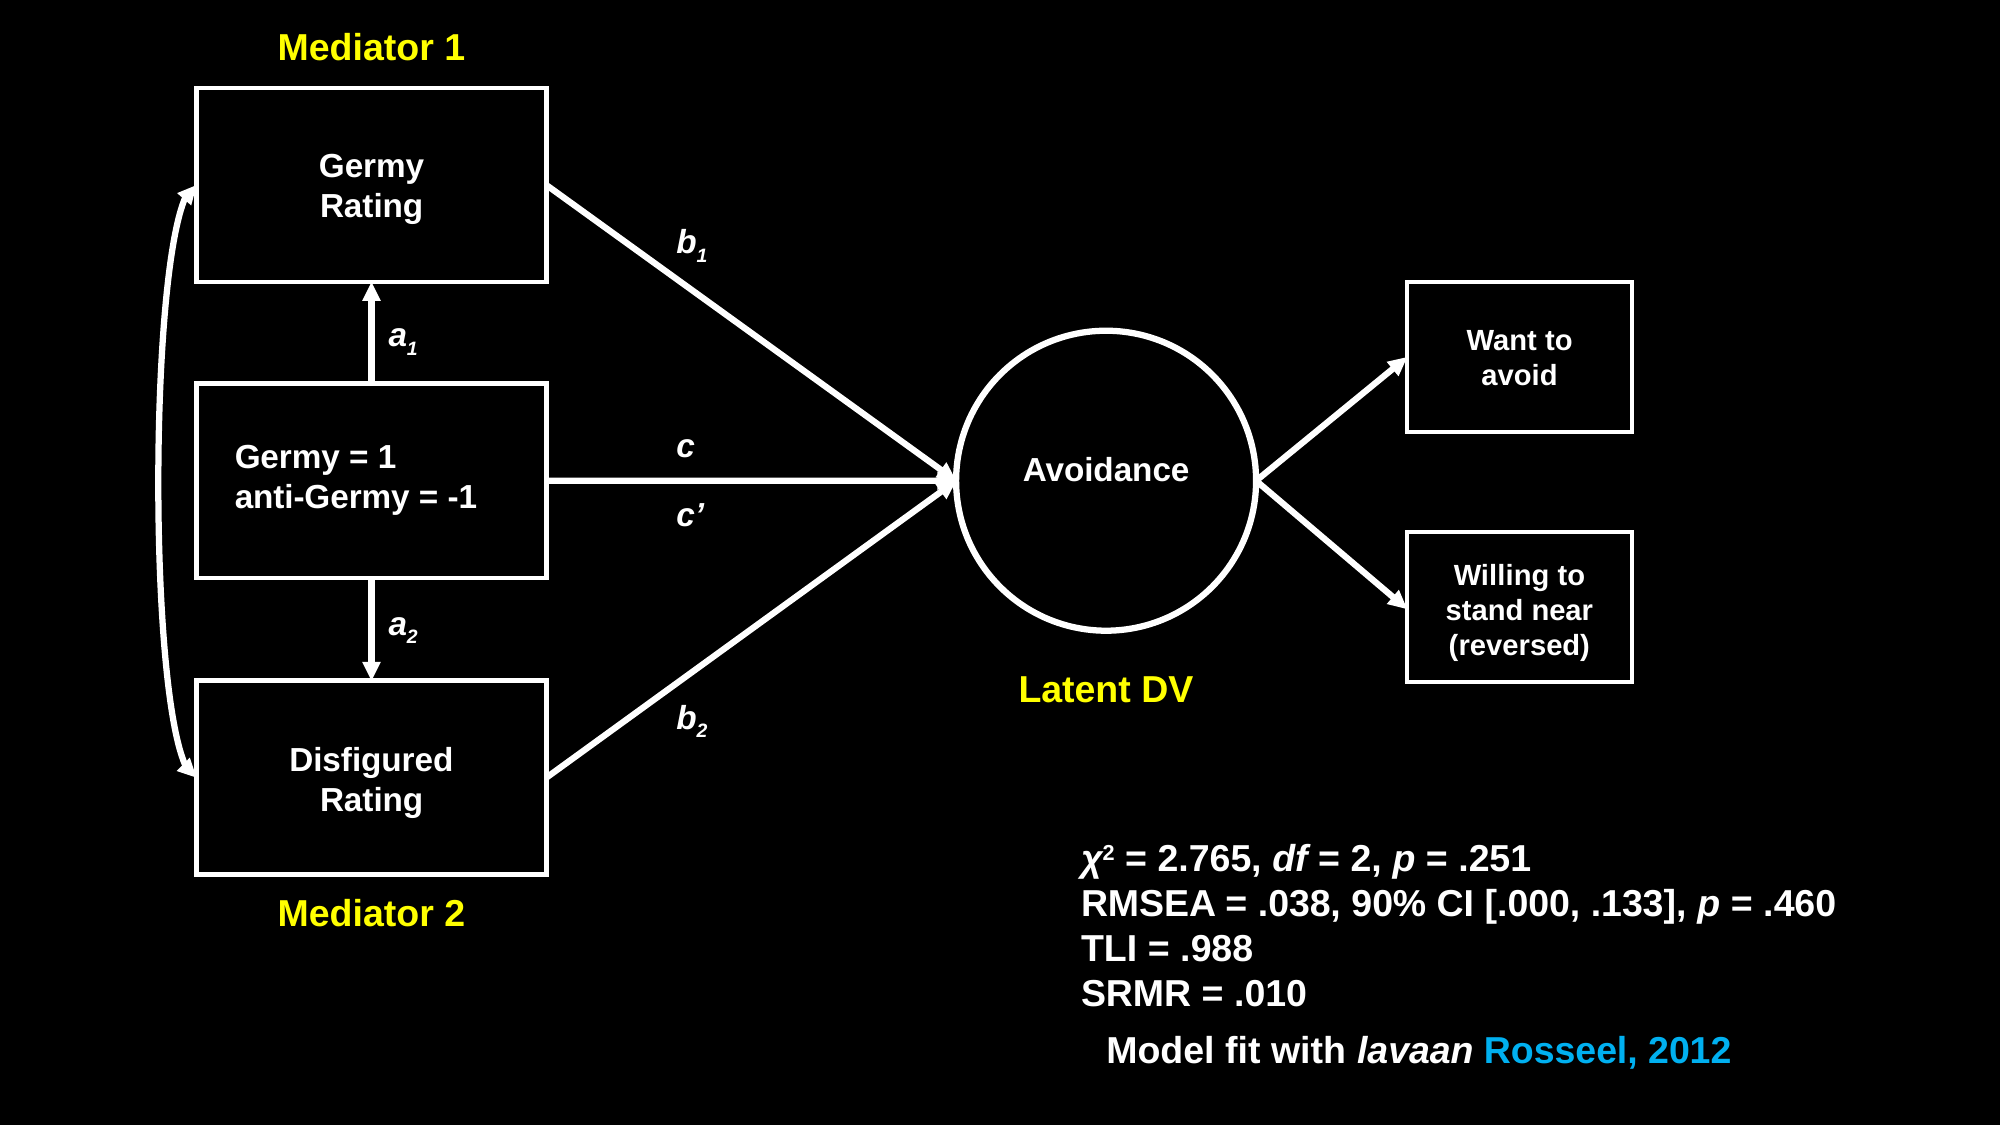

Mediator 1

Germy
Rating
b1

a1
Want to avoid

c
Germy = 1
anti-Germy = -1
Avoidance
c’

Willing to stand near
(reversed)
a2
Latent DV

b2
Disfigured
Rating
χ2 = 2.765, df = 2, p = .251
RMSEA = .038, 90% CI [.000, .133], p = .460
TLI = .988
SRMR = .010
Mediator 2
Model fit with lavaan Rosseel, 2012